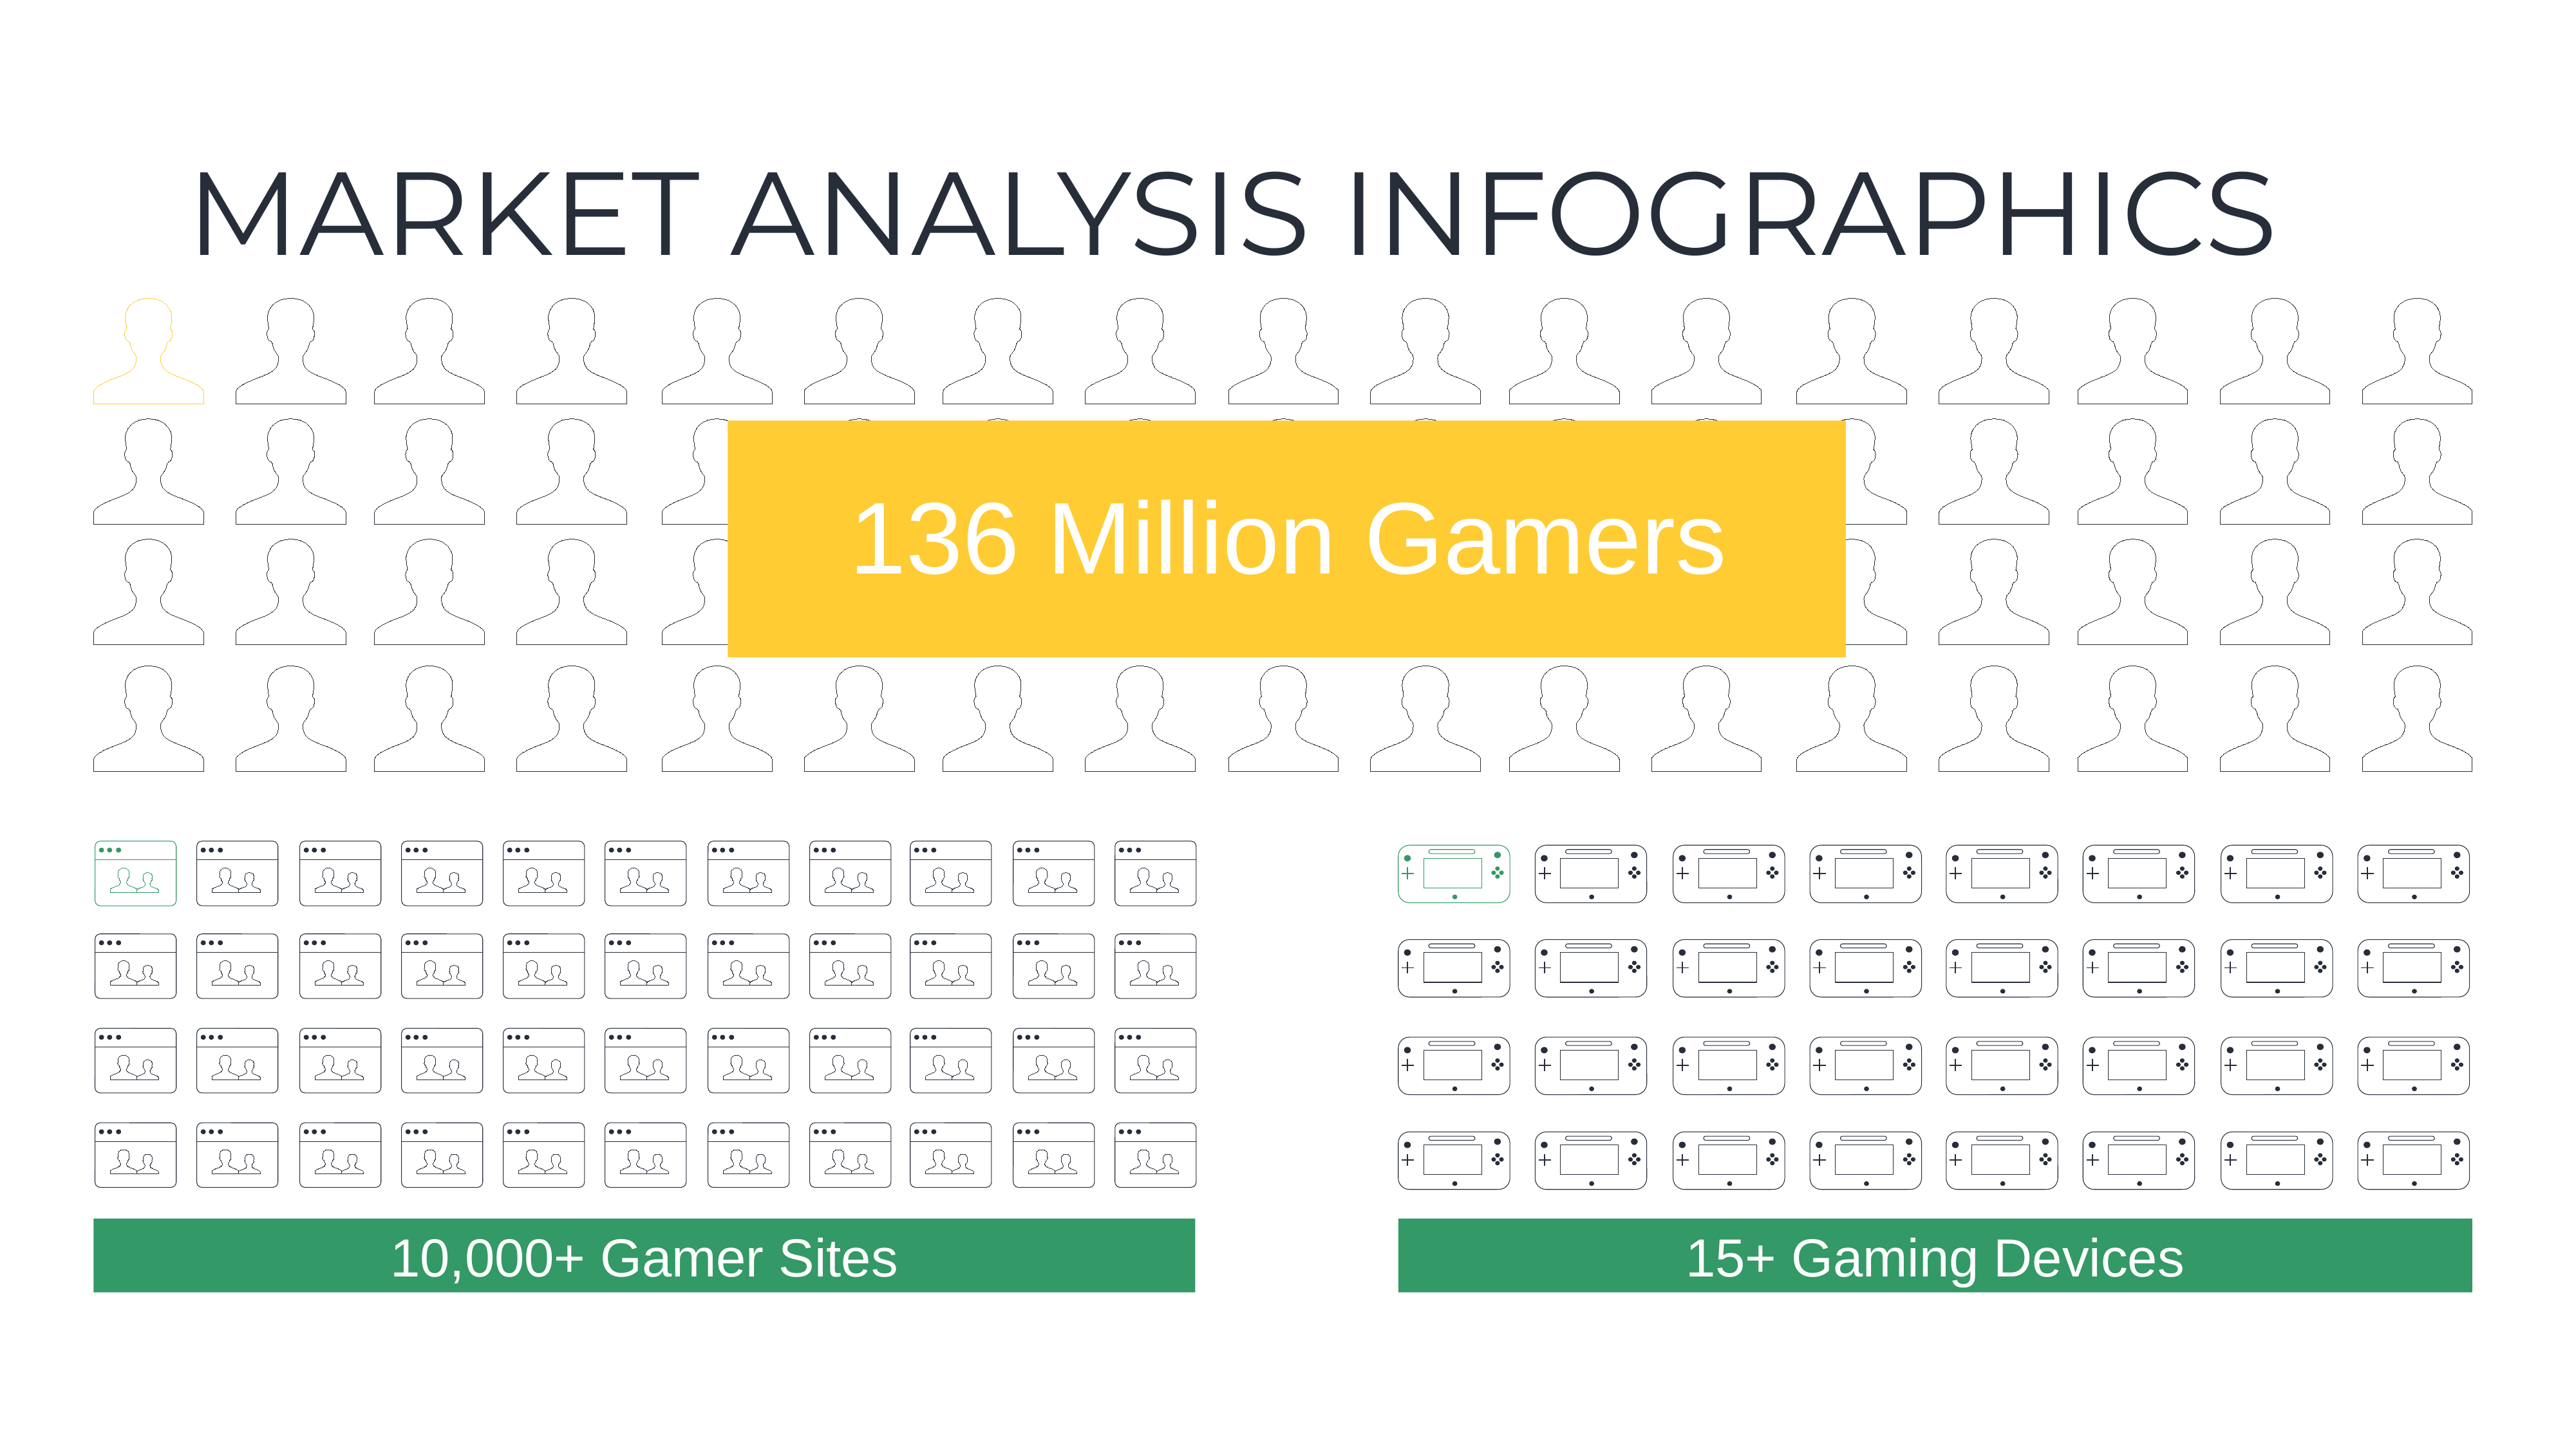

# MARKET ANALYSIS INFOGRAPHICS

136 Million Gamers

10,000+ Gamer Sites
15+ Gaming Devices